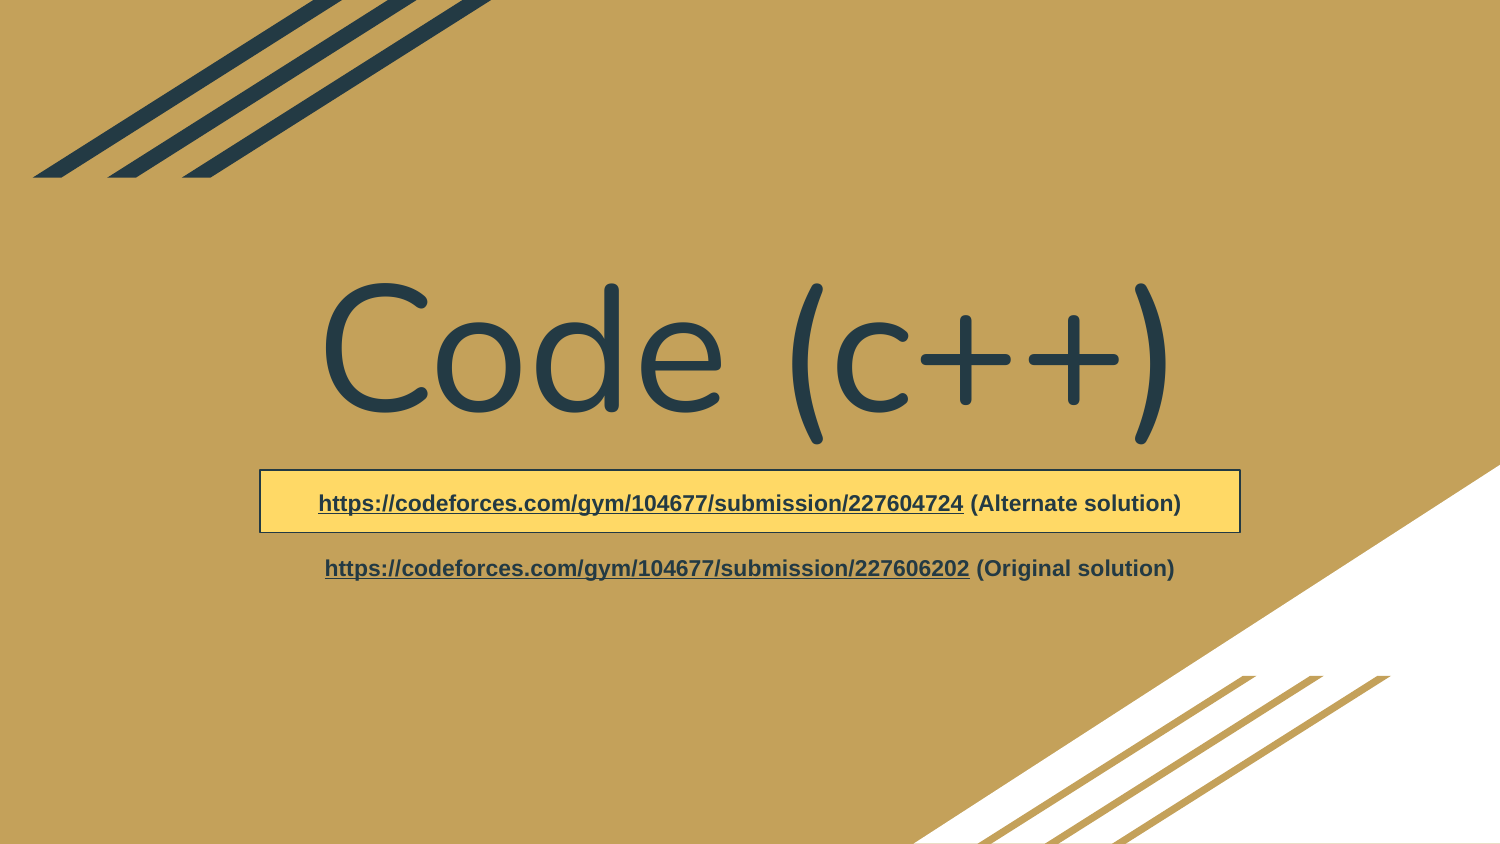

# Code (c++)
https://github.com/Aaerialys/contest-programming/tree/master/dmoj/.cpp
https://codeforces.com/gym/104677/submission/227604724 (Alternate solution)
https://codeforces.com/gym/104677/submission/227606202 (Original solution)